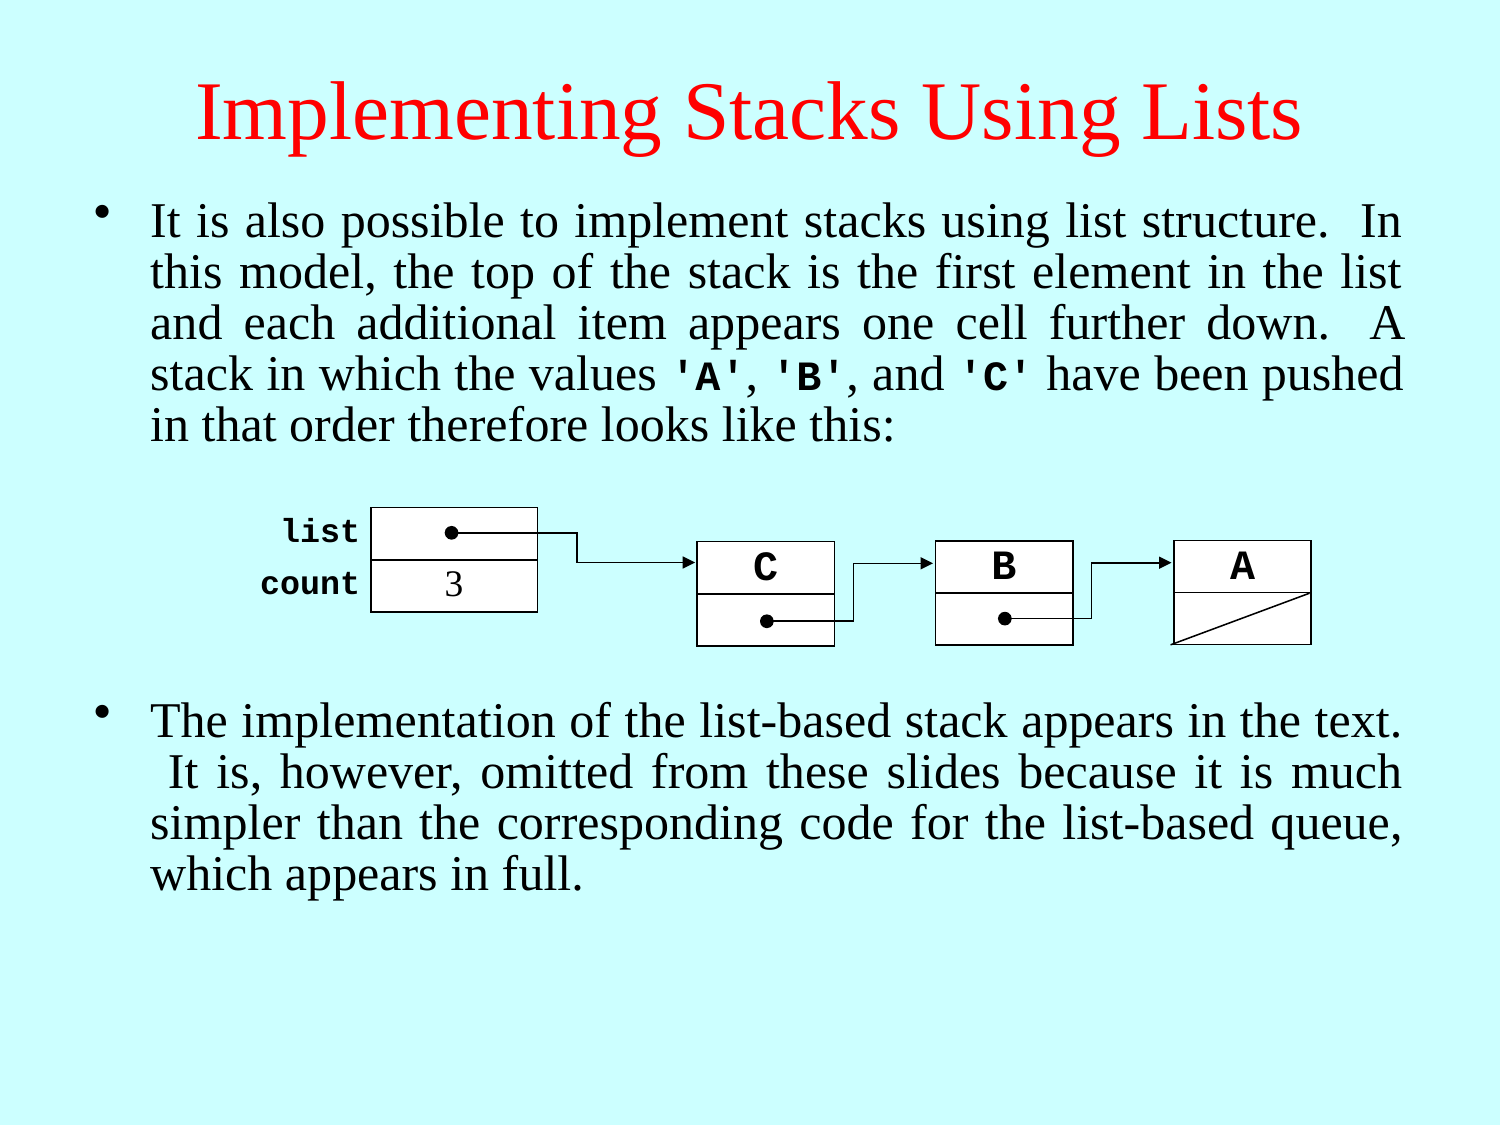

# Implementing Stacks Using Lists
It is also possible to implement stacks using list structure.  In this model, the top of the stack is the first element in the list and each additional item appears one cell further down.  A stack in which the values 'A', 'B', and 'C' have been pushed in that order therefore looks like this:

list

A

B

C

1

3

count
0

The implementation of the list-based stack appears in the text.  It is, however, omitted from these slides because it is much simpler than the corresponding code for the list-based queue, which appears in full.